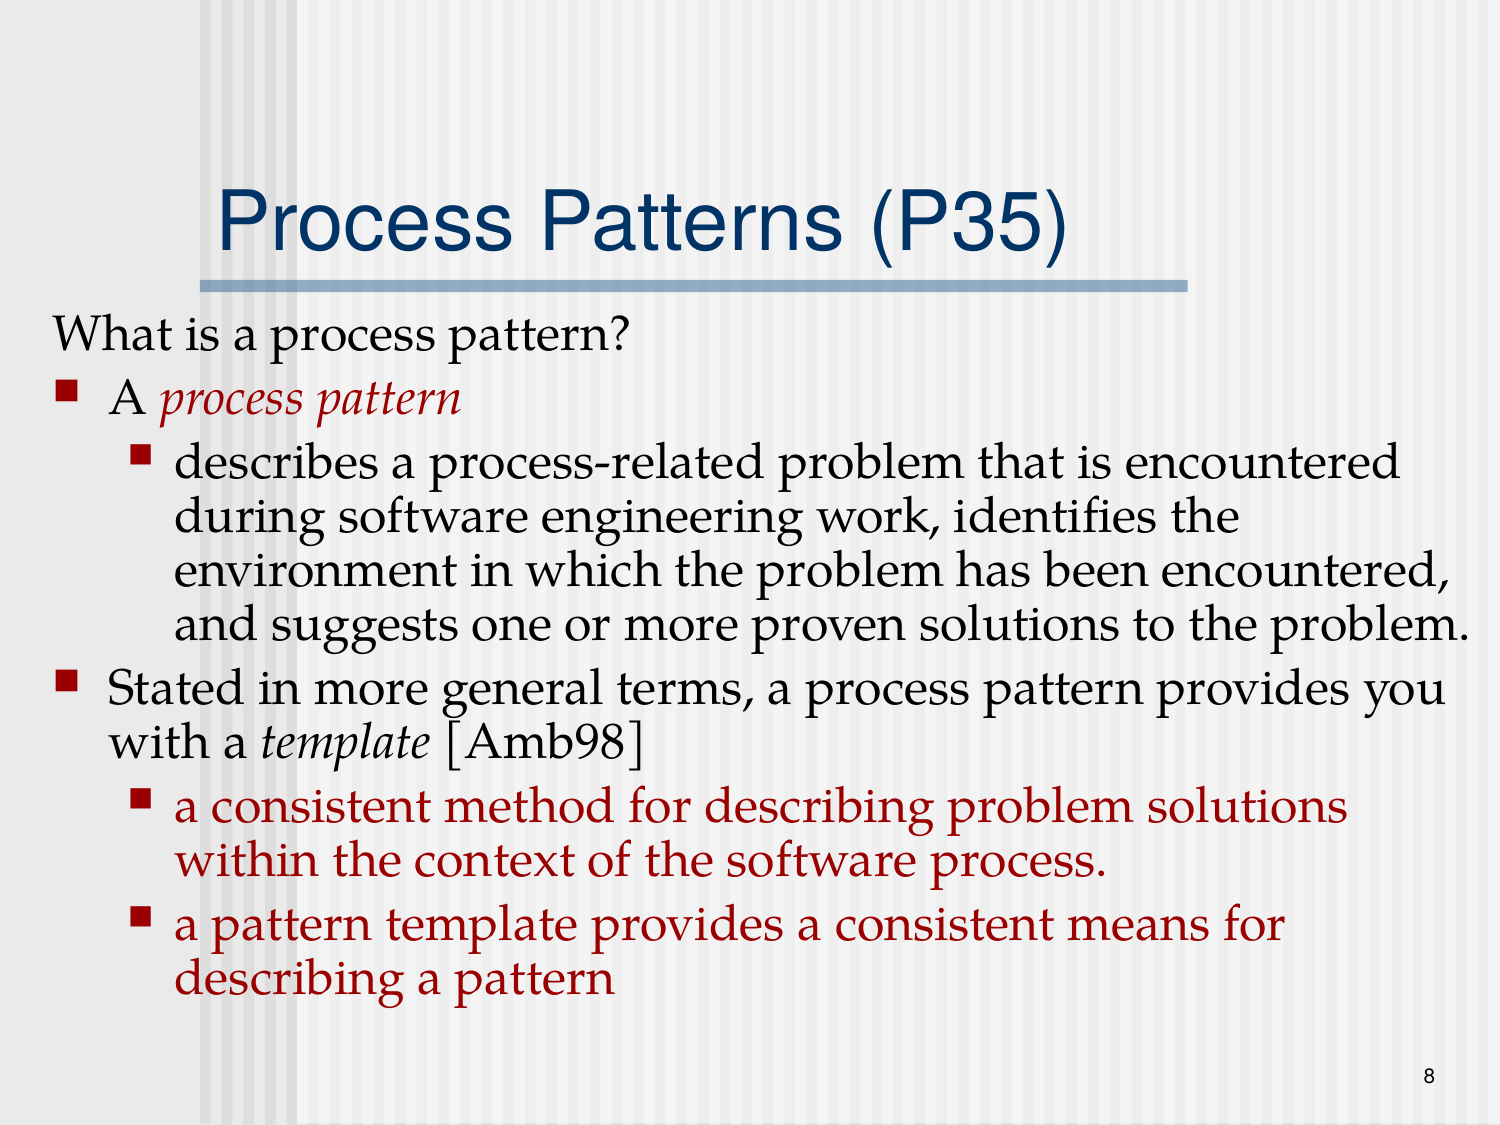

# Process Patterns (P35)
What is a process pattern?
A process pattern
describes a process-related problem that is encountered during software engineering work, identifies the environment in which the problem has been encountered, and suggests one or more proven solutions to the problem.
Stated in more general terms, a process pattern provides you with a template [Amb98]
a consistent method for describing problem solutions within the context of the software process.
a pattern template provides a consistent means for describing a pattern
8